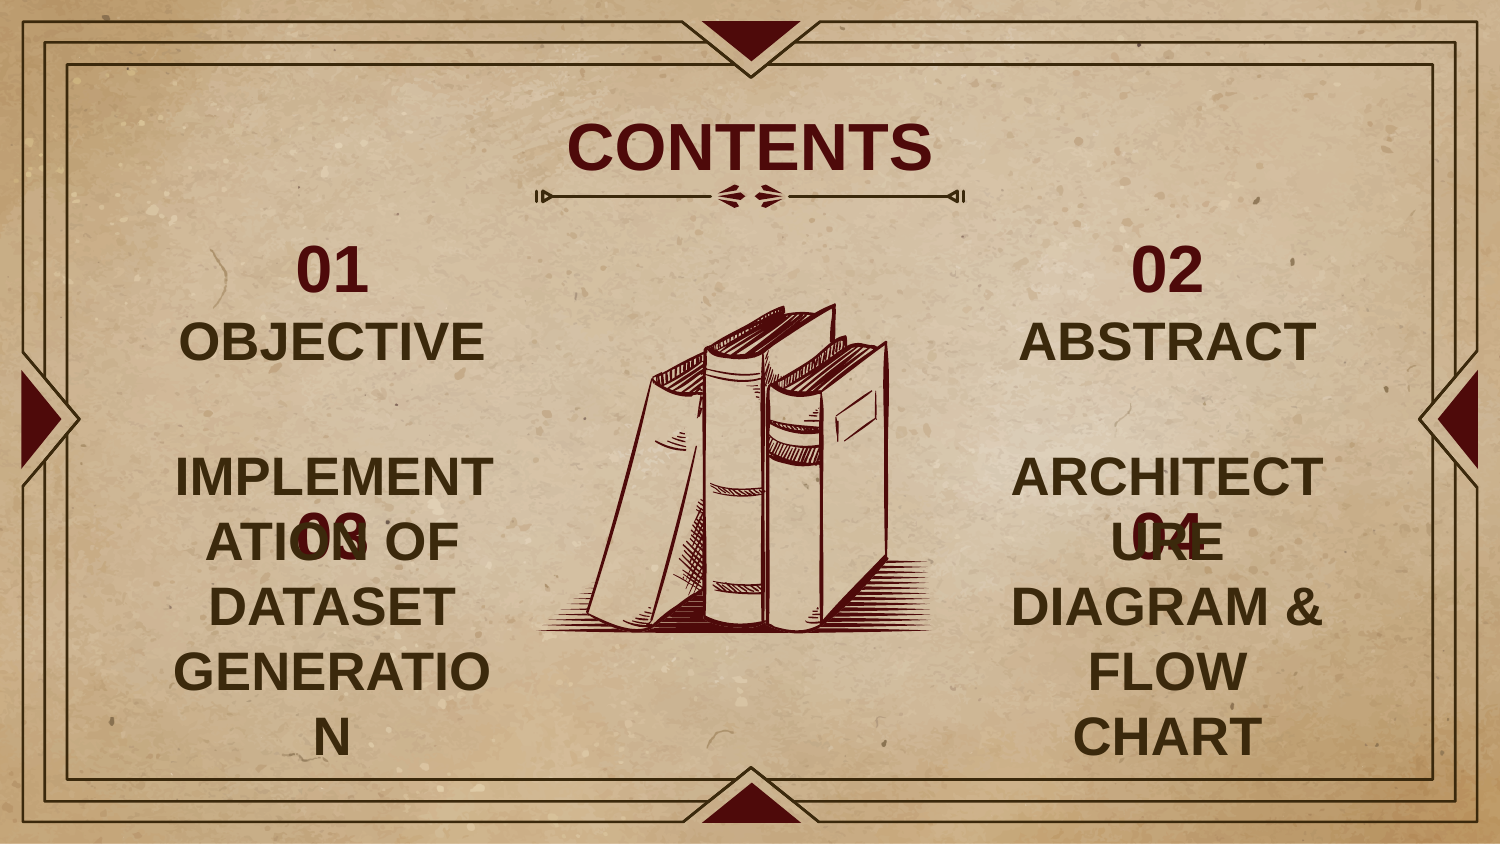

# CONTENTS

01
02
OBJECTIVE
ABSTRACT

04
03
IMPLEMENTATION OF DATASET GENERATION
ARCHITECTURE DIAGRAM & FLOW CHART